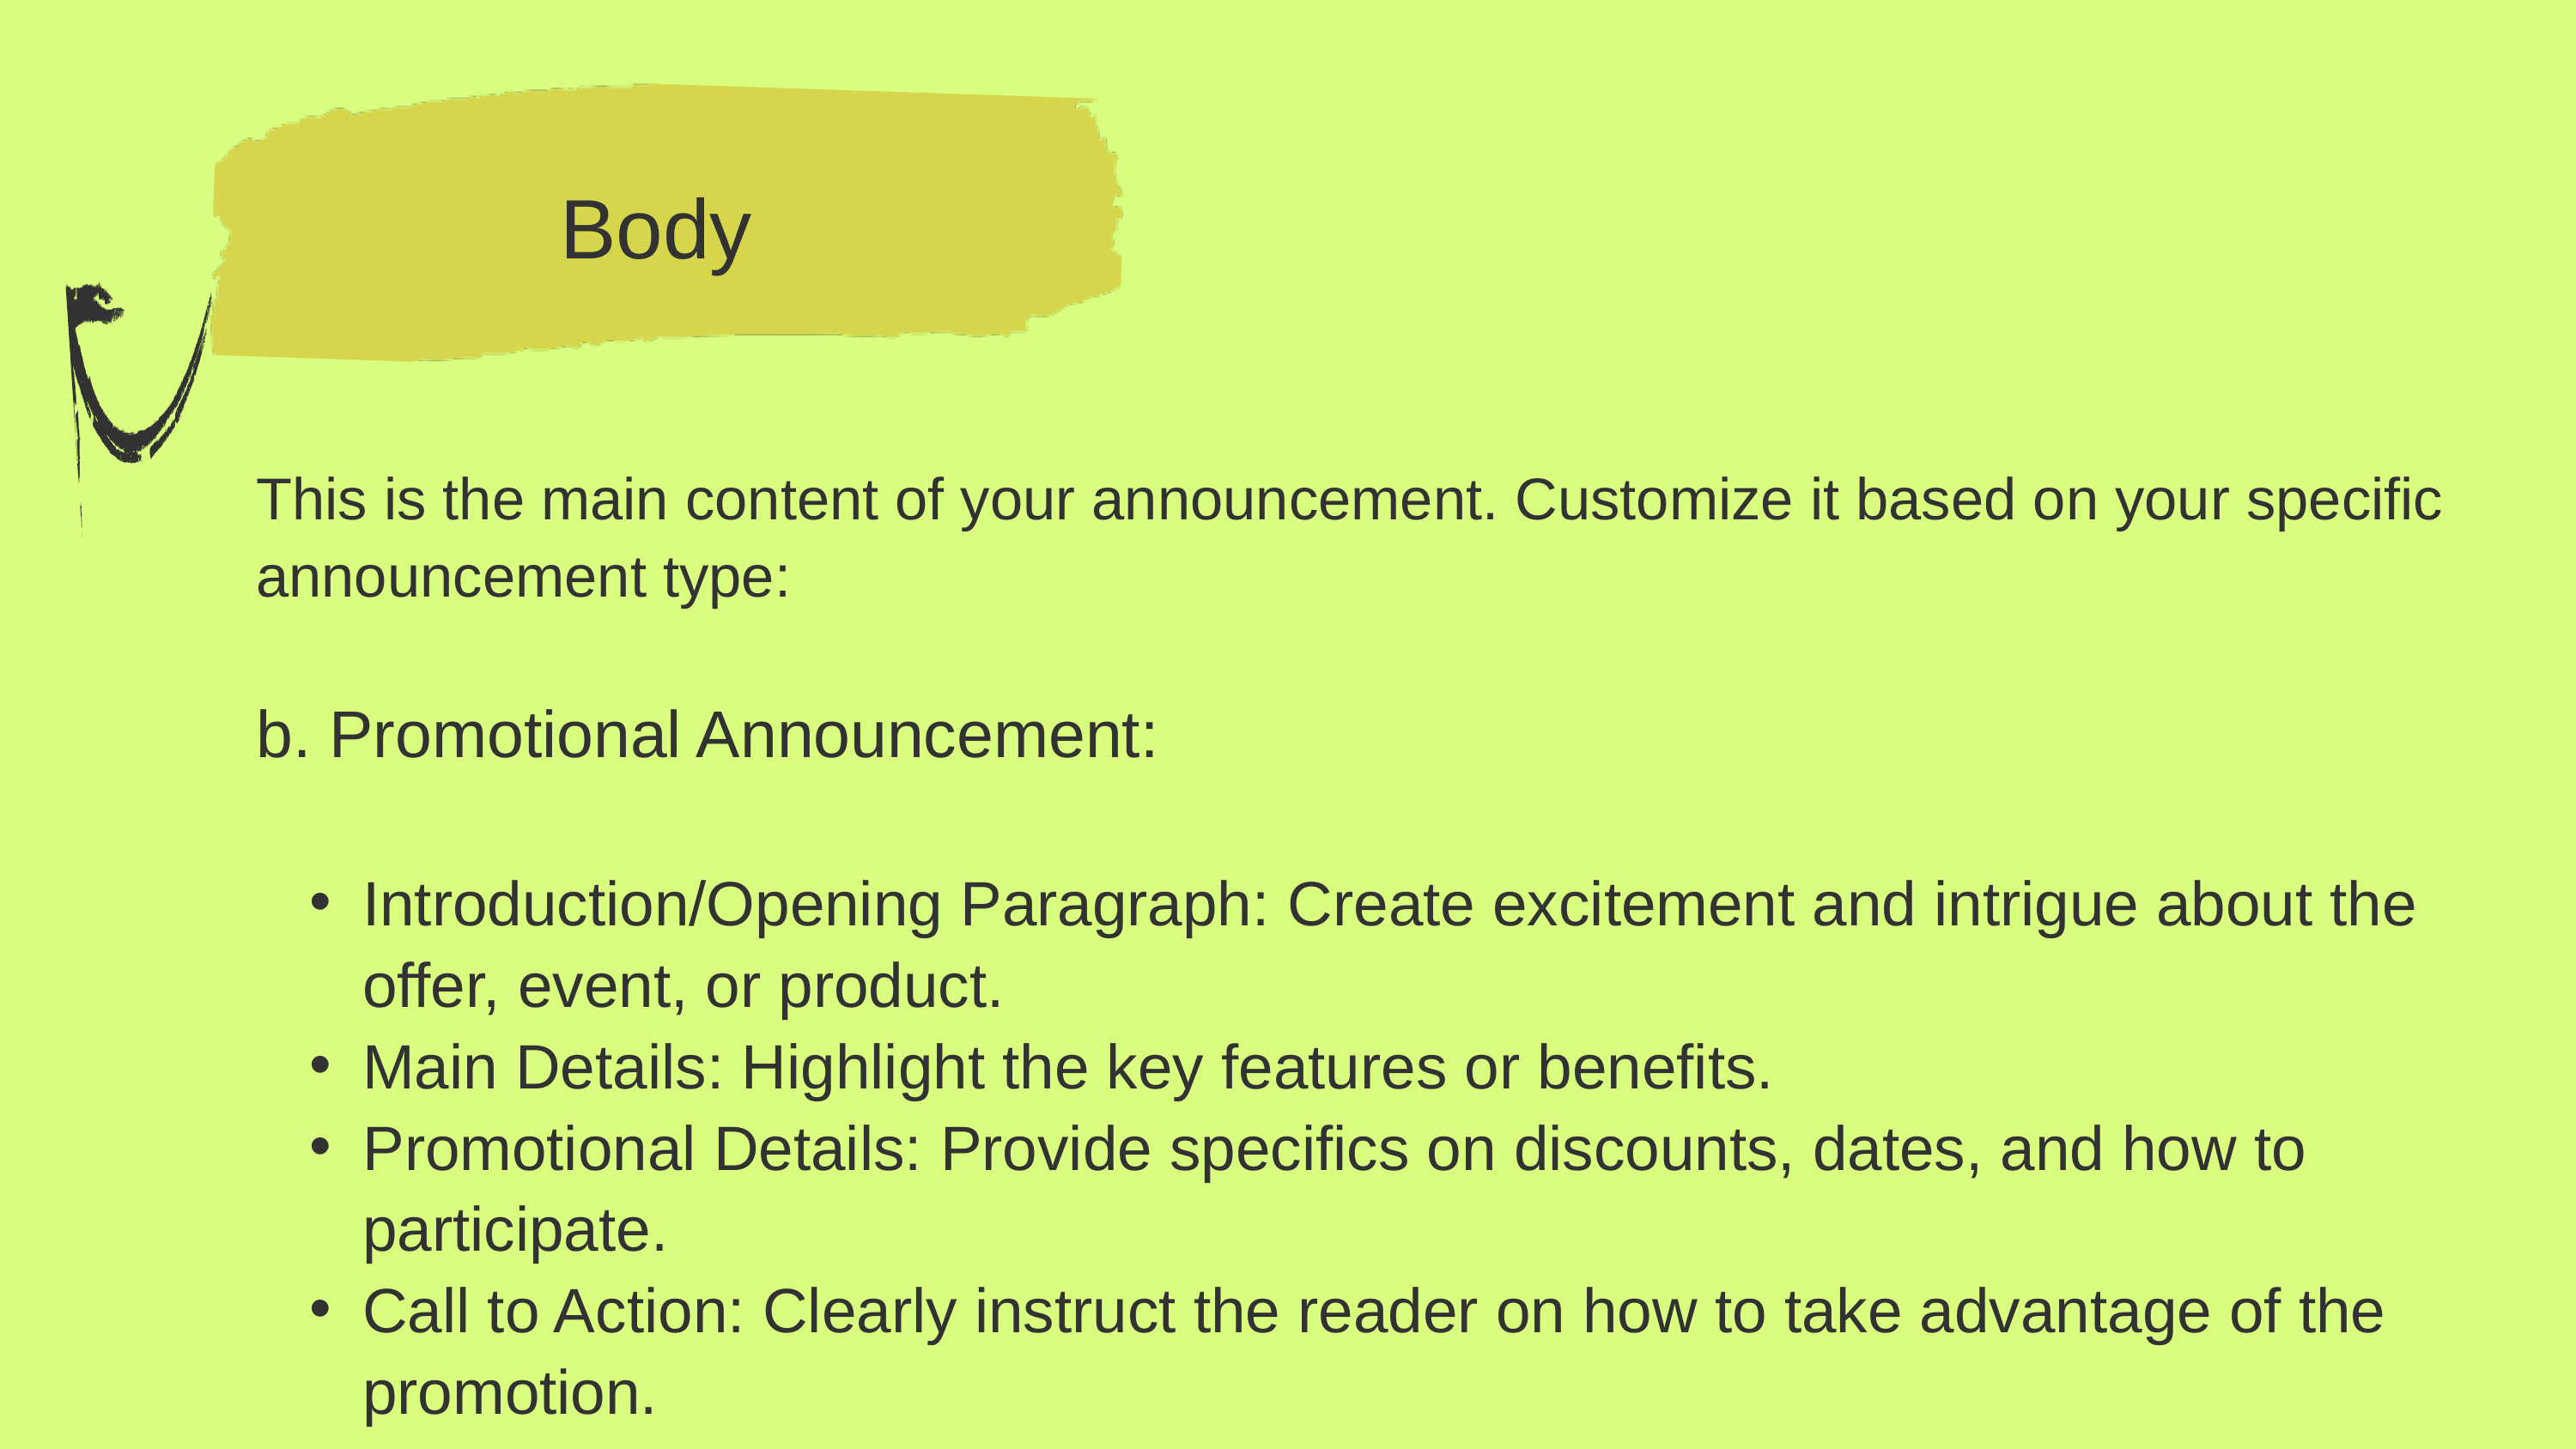

Body

This is the main content of your announcement. Customize it based on your specific announcement type:

b. Promotional Announcement:

Introduction/Opening Paragraph: Create excitement and intrigue about the offer, event, or product.
Main Details: Highlight the key features or benefits.
Promotional Details: Provide specifics on discounts, dates, and how to participate.
Call to Action: Clearly instruct the reader on how to take advantage of the promotion.